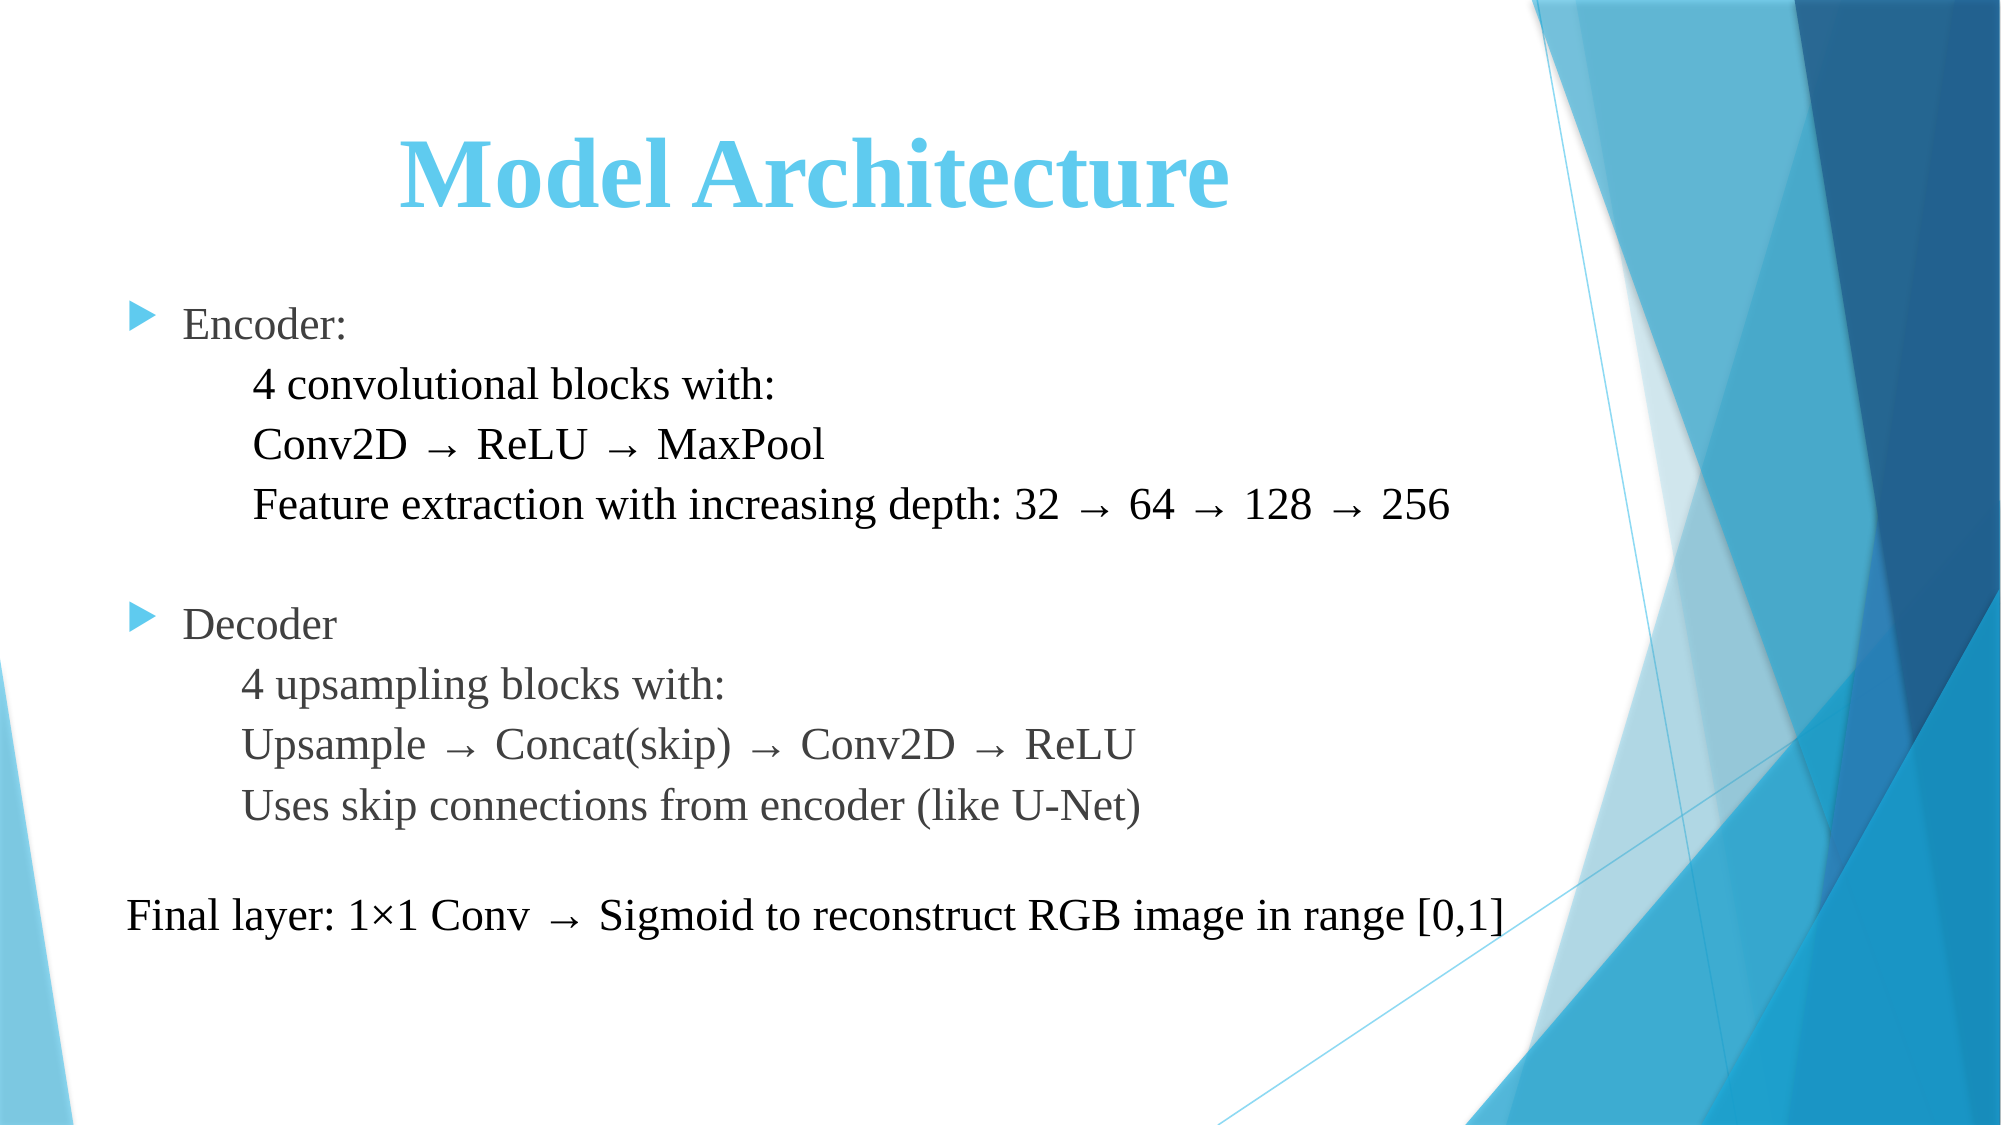

# Model Architecture
Encoder:
           4 convolutional blocks with:
           Conv2D → ReLU → MaxPool
           Feature extraction with increasing depth: 32 → 64 → 128 → 256

Decoder
          4 upsampling blocks with:
          Upsample → Concat(skip) → Conv2D → ReLU
          Uses skip connections from encoder (like U-Net)

Final layer: 1×1 Conv → Sigmoid to reconstruct RGB image in range [0,1]